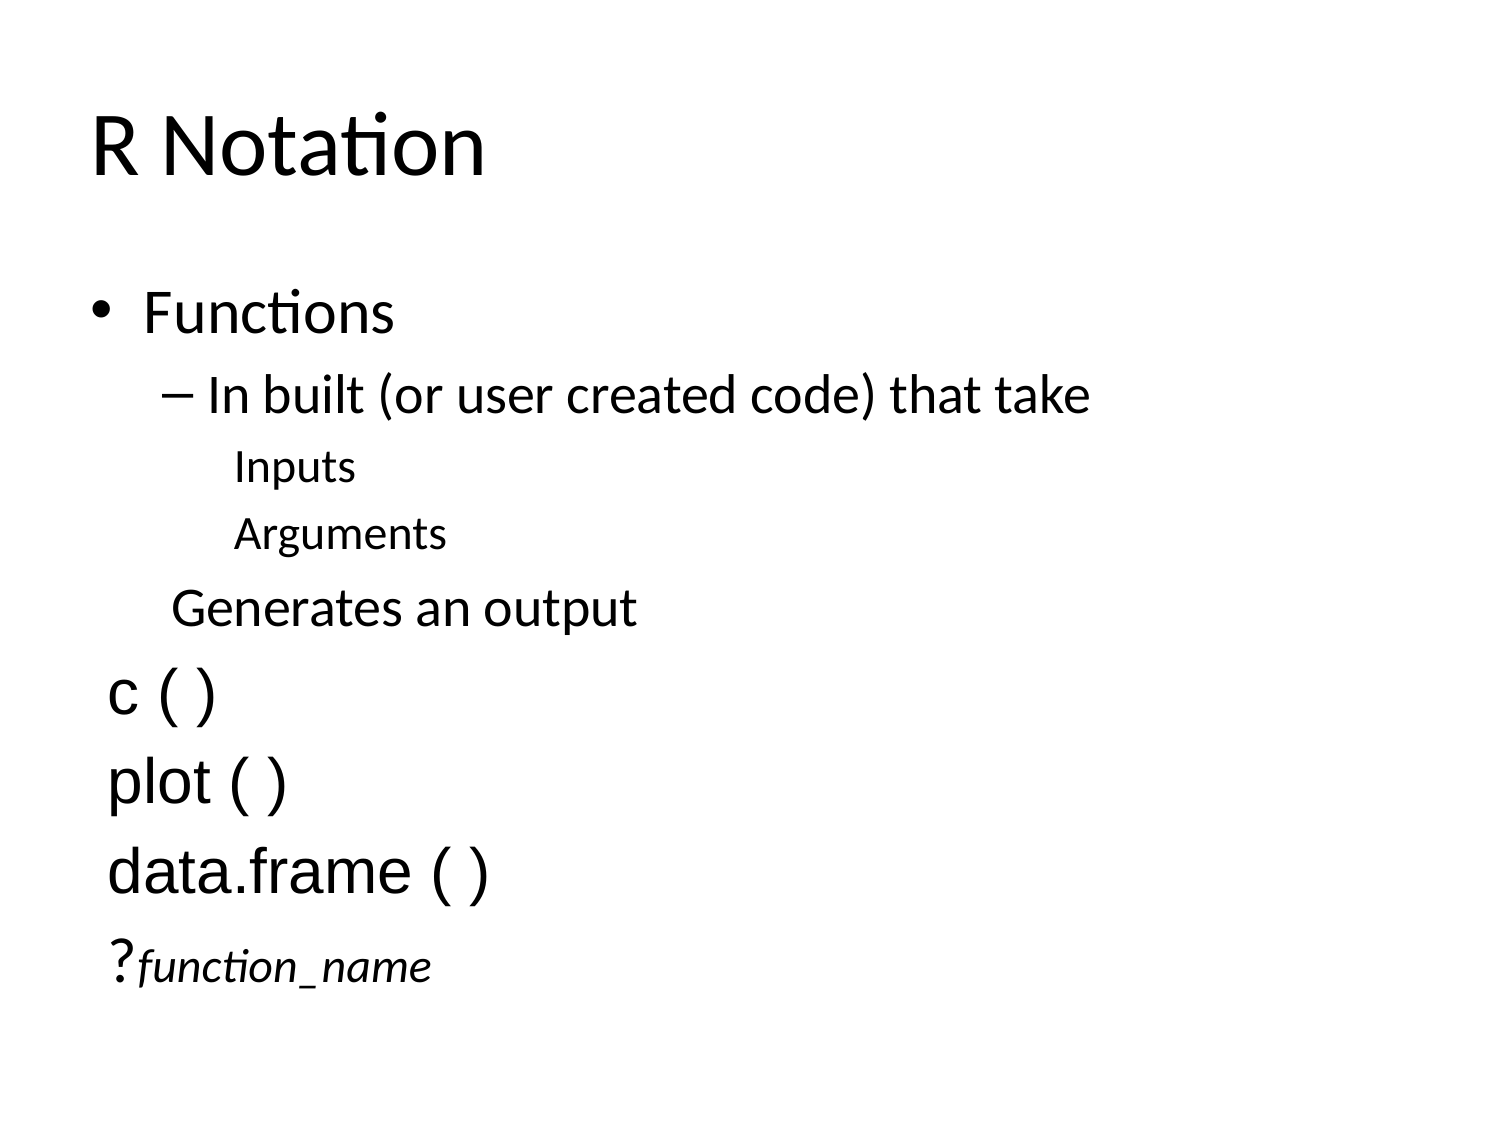

# R Notation
Functions
In built (or user created code) that take
Inputs
Arguments
Generates an output
c ( )
plot ( )
data.frame ( )
?function_name